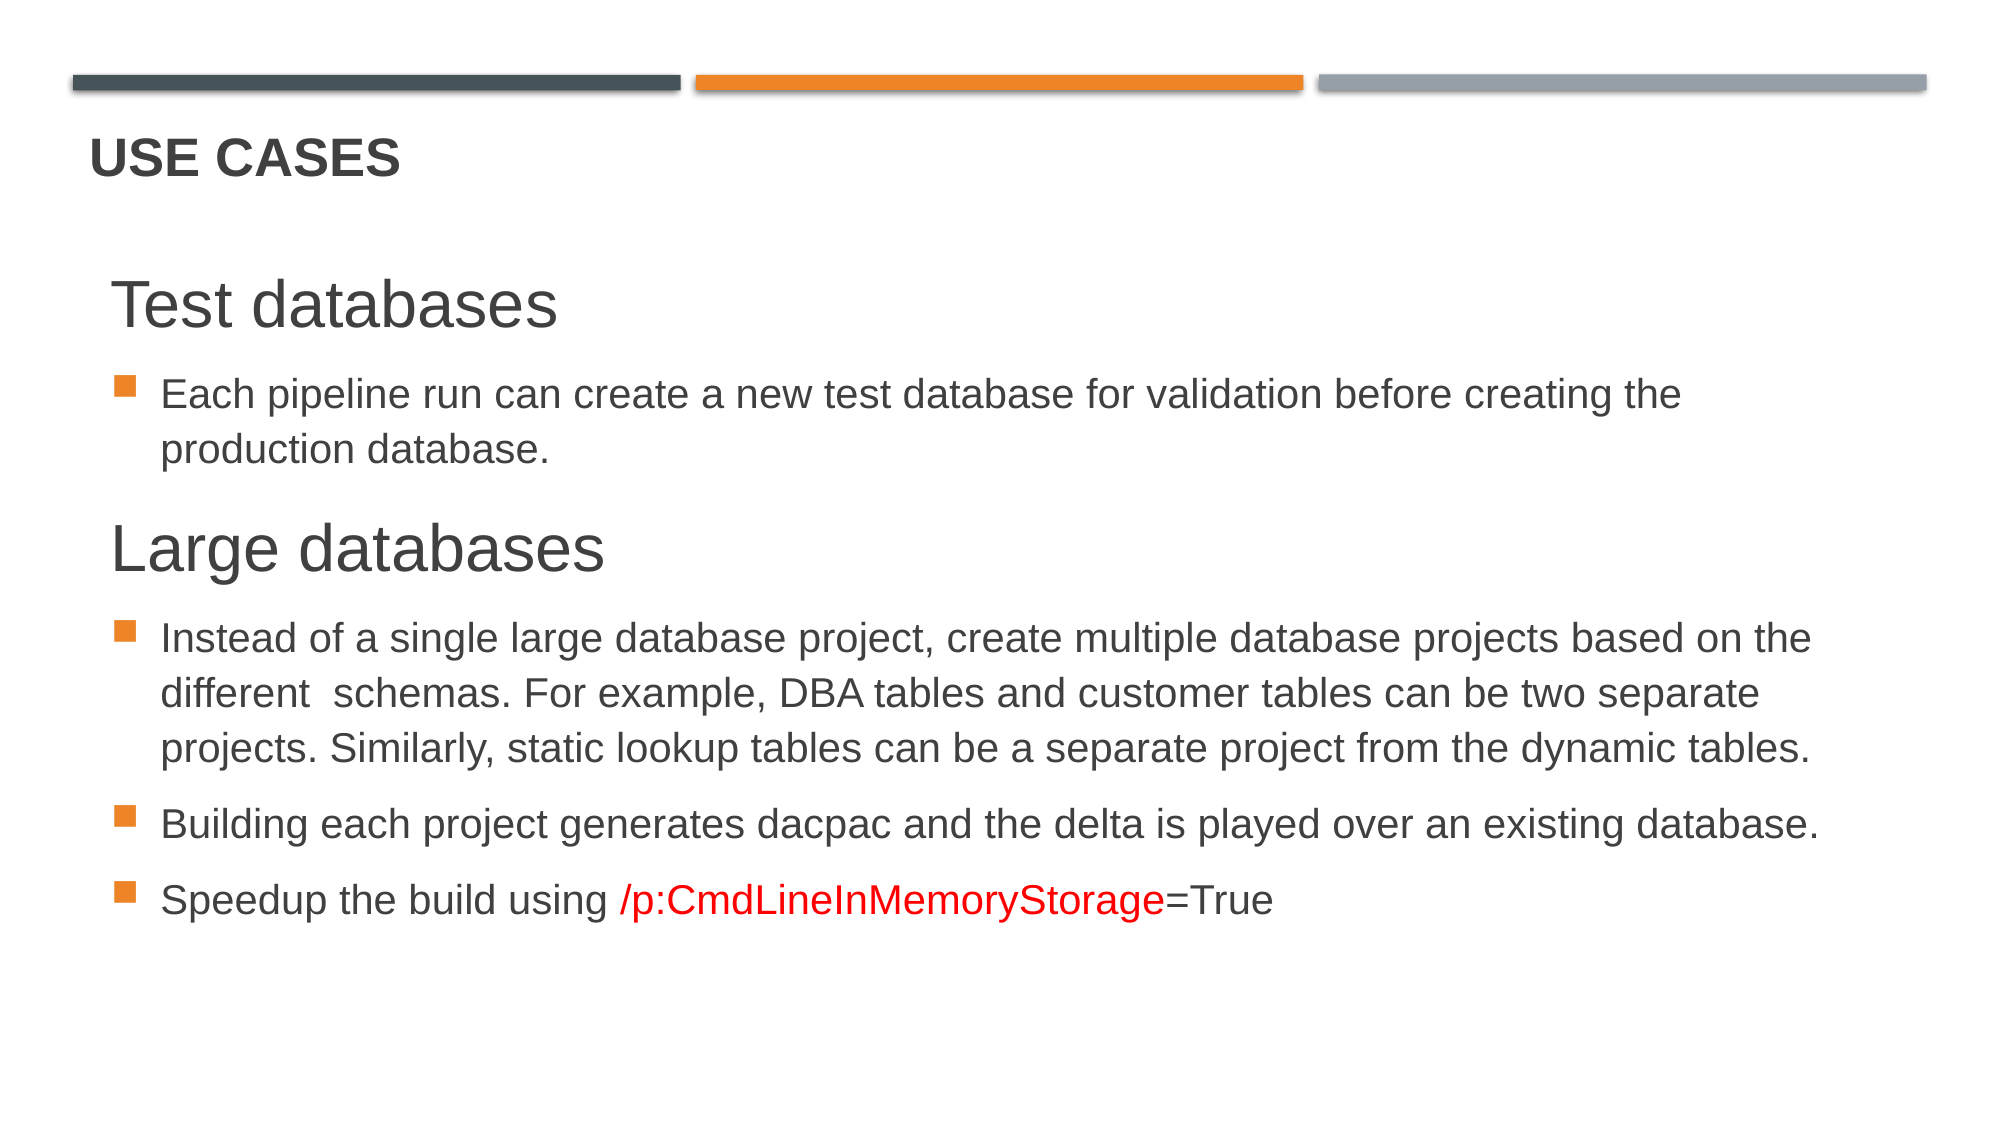

# Use cases
Test databases
Each pipeline run can create a new test database for validation before creating the production database.
Large databases
Instead of a single large database project, create multiple database projects based on the different  schemas. For example, DBA tables and customer tables can be two separate projects. Similarly, static lookup tables can be a separate project from the dynamic tables.
Building each project generates dacpac and the delta is played over an existing database.
Speedup the build using /p:CmdLineInMemoryStorage=True